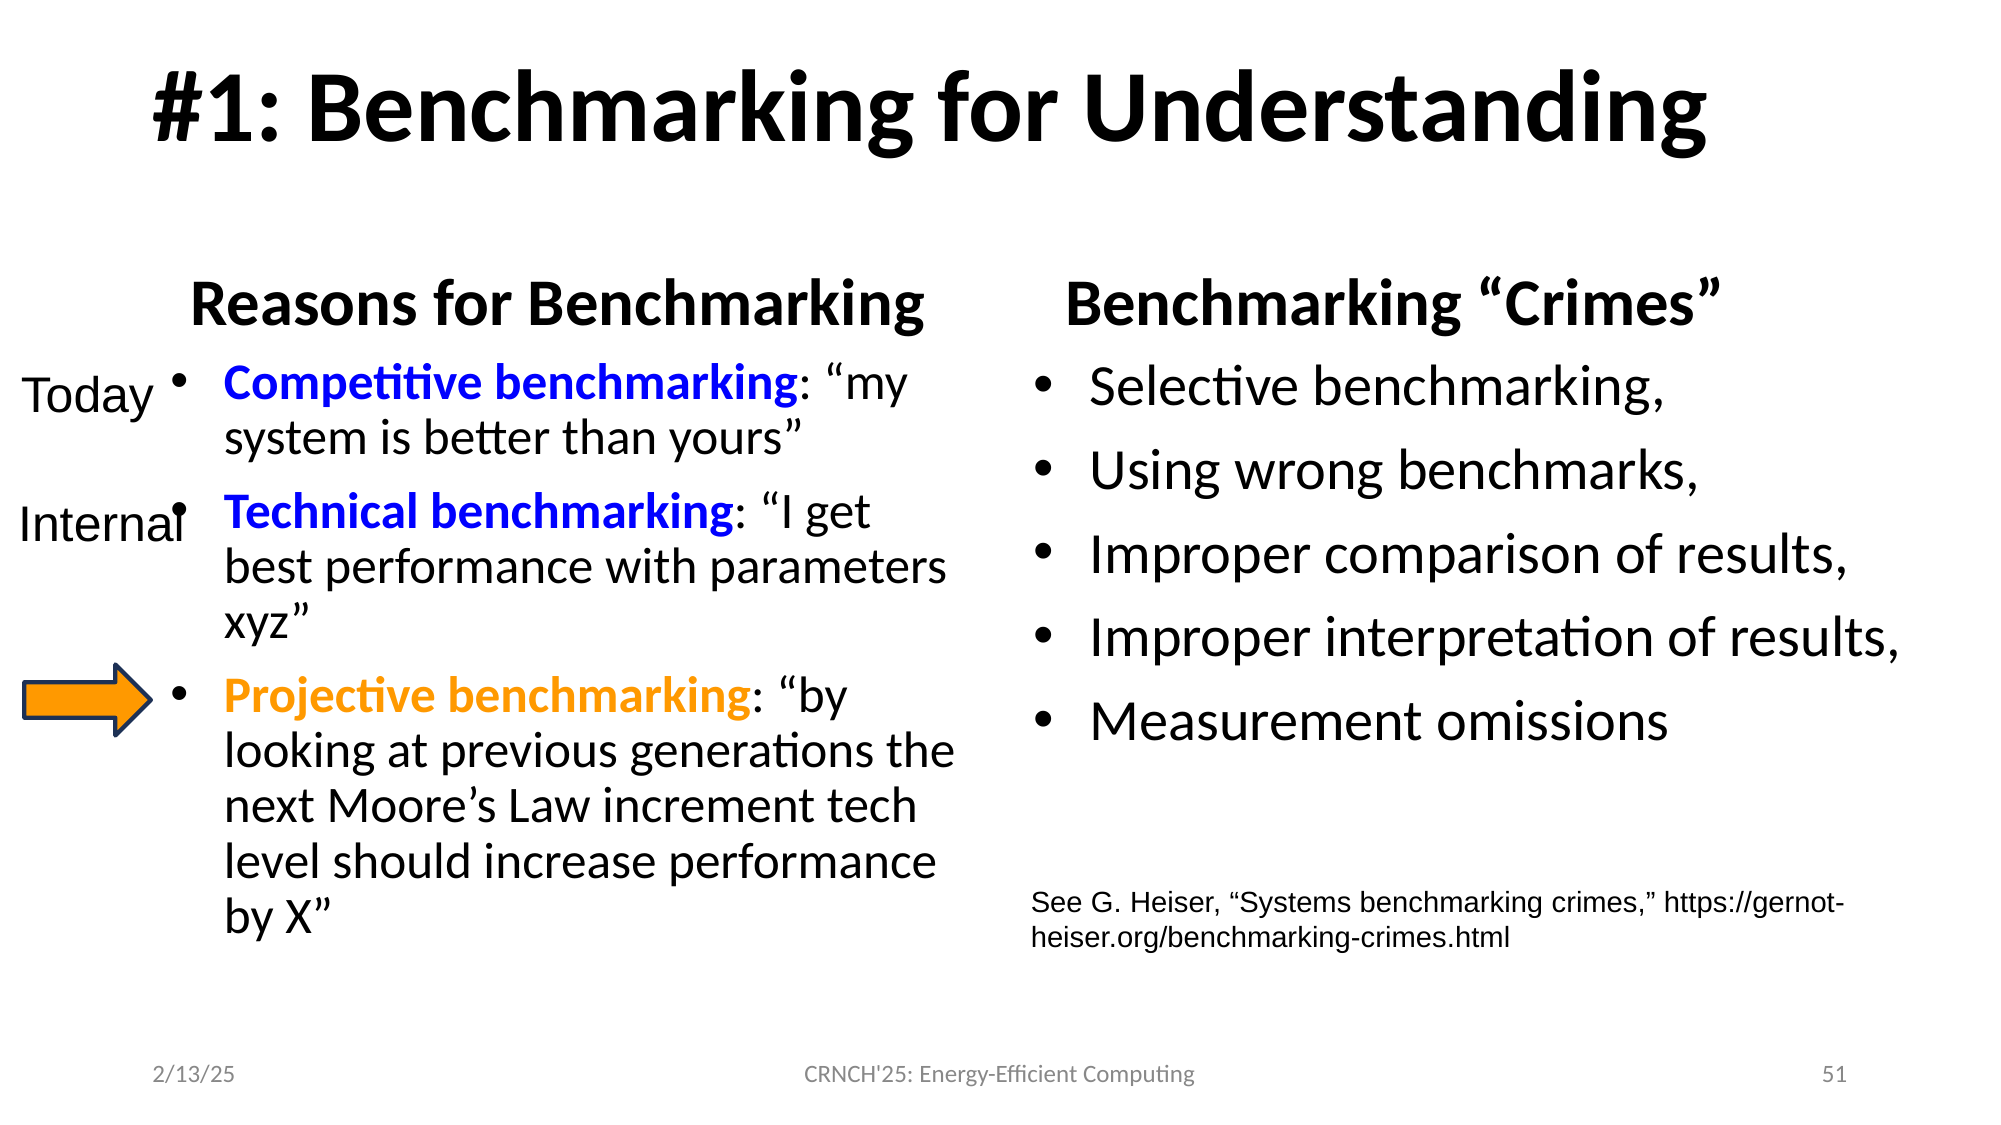

# #1: Benchmarking for Understanding
Reasons for Benchmarking
Benchmarking “Crimes”
Competitive benchmarking: “my system is better than yours”
Technical benchmarking: “I get best performance with parameters xyz”
Projective benchmarking: “by looking at previous generations the next Moore’s Law increment tech level should increase performance by X”
Selective benchmarking,
Using wrong benchmarks,
Improper comparison of results,
Improper interpretation of results,
Measurement omissions
Today
Internal

See G. Heiser, “Systems benchmarking crimes,” https://gernot-heiser.org/benchmarking-crimes.html
2/13/25
CRNCH'25: Energy-Efficient Computing
51